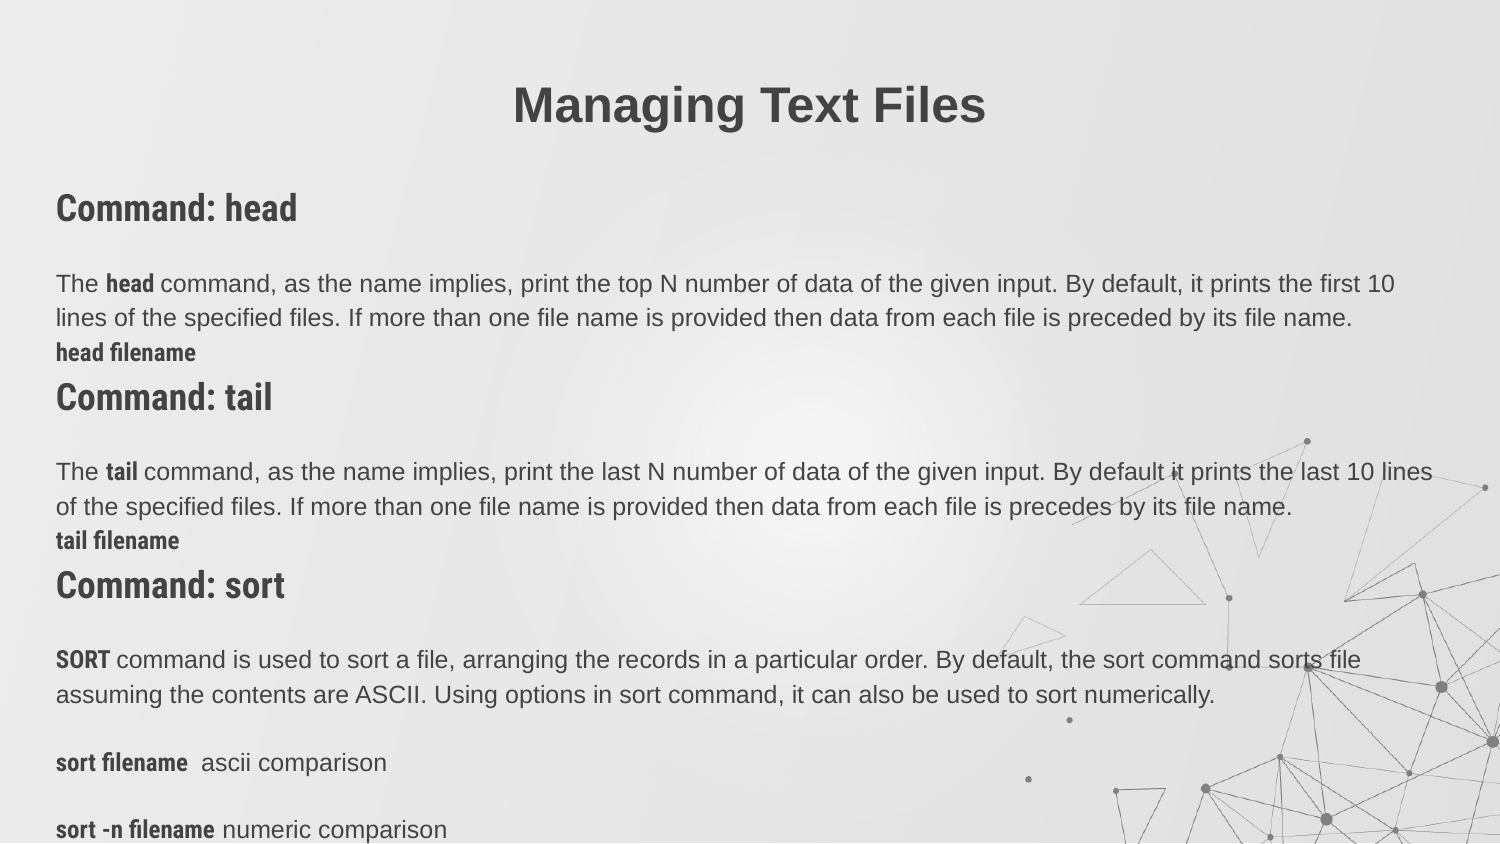

# Managing Text Files
Command: head
The head command, as the name implies, print the top N number of data of the given input. By default, it prints the first 10 lines of the specified files. If more than one file name is provided then data from each file is preceded by its file name.
head filename
Command: tail
The tail command, as the name implies, print the last N number of data of the given input. By default it prints the last 10 lines of the specified files. If more than one file name is provided then data from each file is precedes by its file name.
tail filename
Command: sort
SORT command is used to sort a file, arranging the records in a particular order. By default, the sort command sorts file assuming the contents are ASCII. Using options in sort command, it can also be used to sort numerically.
sort filename  ascii comparison
sort -n filename numeric comparison